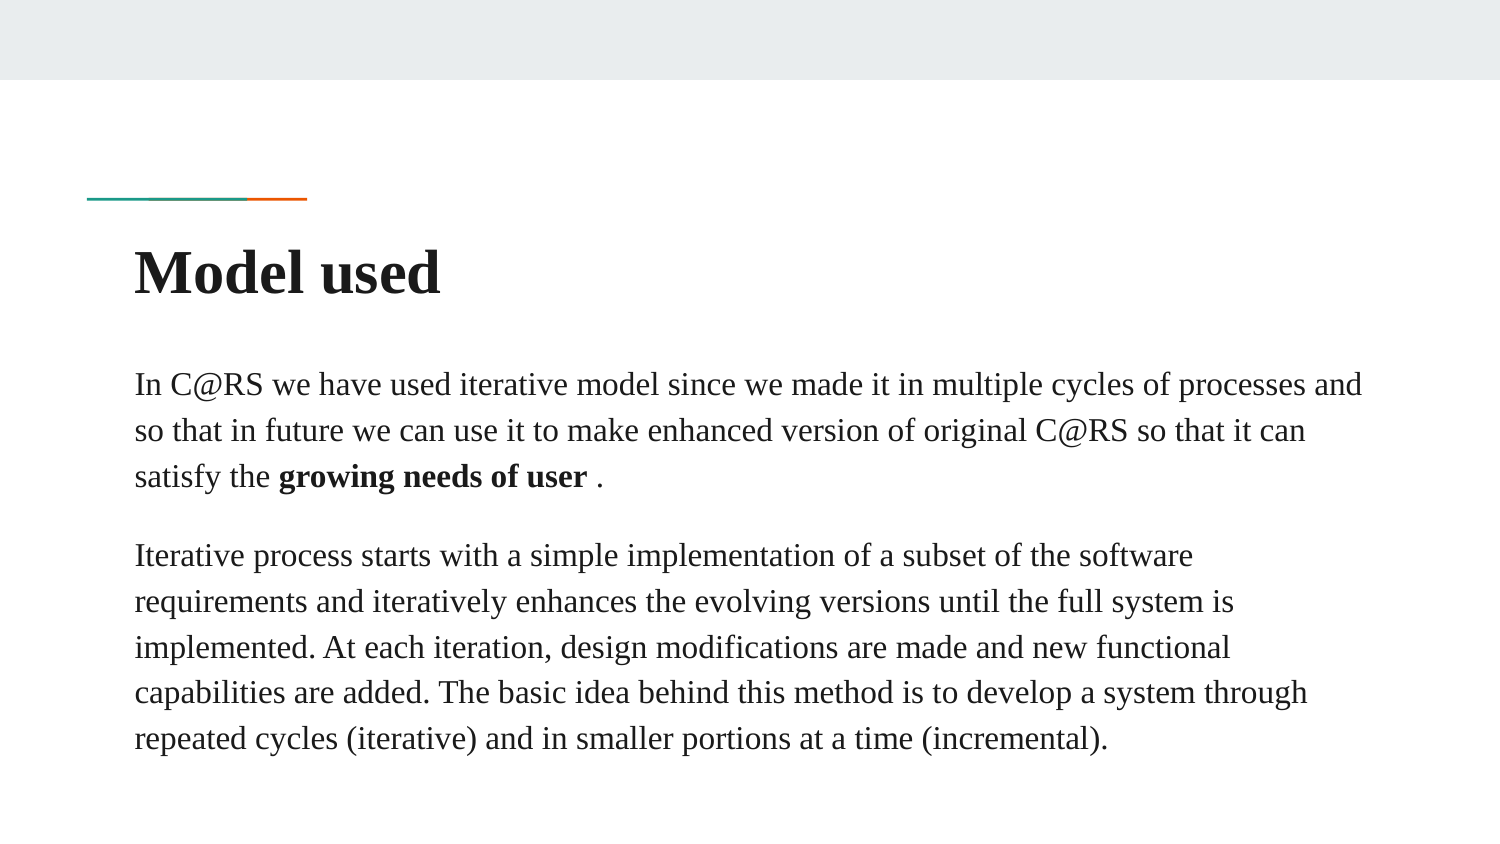

# Model used
In C@RS we have used iterative model since we made it in multiple cycles of processes and so that in future we can use it to make enhanced version of original C@RS so that it can satisfy the growing needs of user .
Iterative process starts with a simple implementation of a subset of the software requirements and iteratively enhances the evolving versions until the full system is implemented. At each iteration, design modifications are made and new functional capabilities are added. The basic idea behind this method is to develop a system through repeated cycles (iterative) and in smaller portions at a time (incremental).